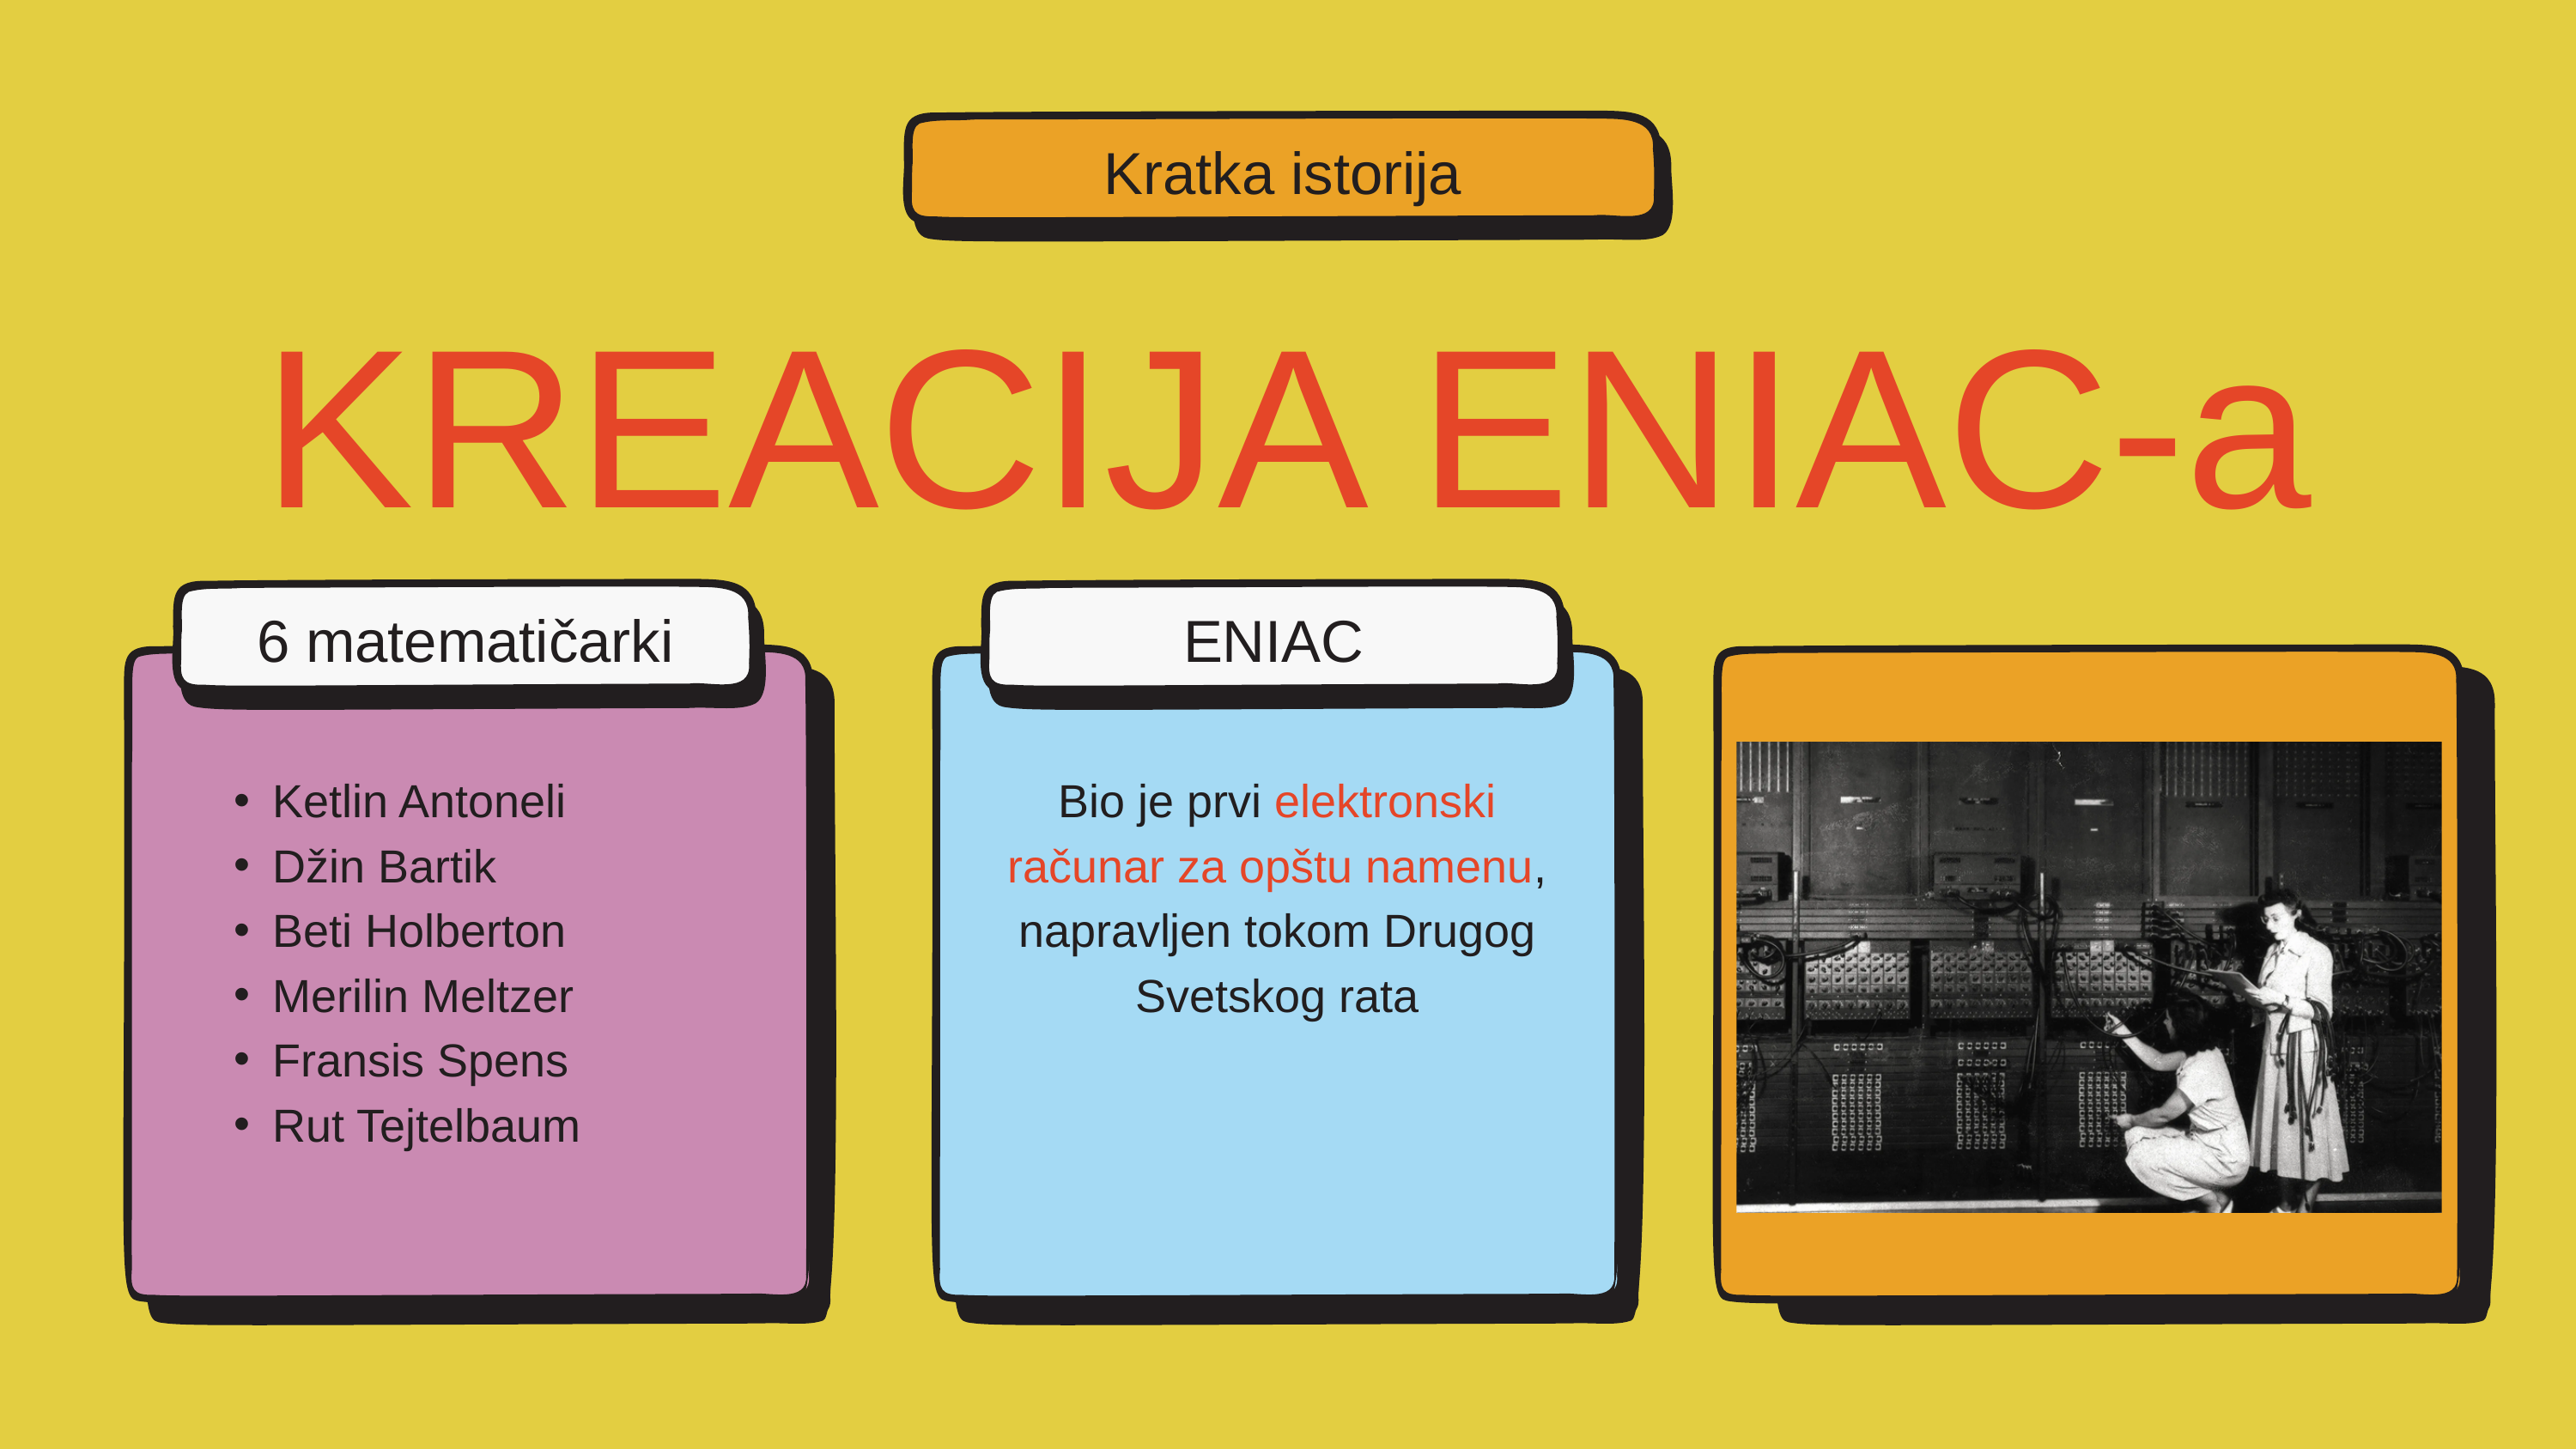

Kratka istorija

KREACIJA ENIAC-a

6 matematičarki

Ketlin Antoneli
Džin Bartik
Beti Holberton
Merilin Meltzer
Fransis Spens
Rut Tejtelbaum

ENIAC

Bio je prvi elektronski računar za opštu namenu, napravljen tokom Drugog Svetskog rata